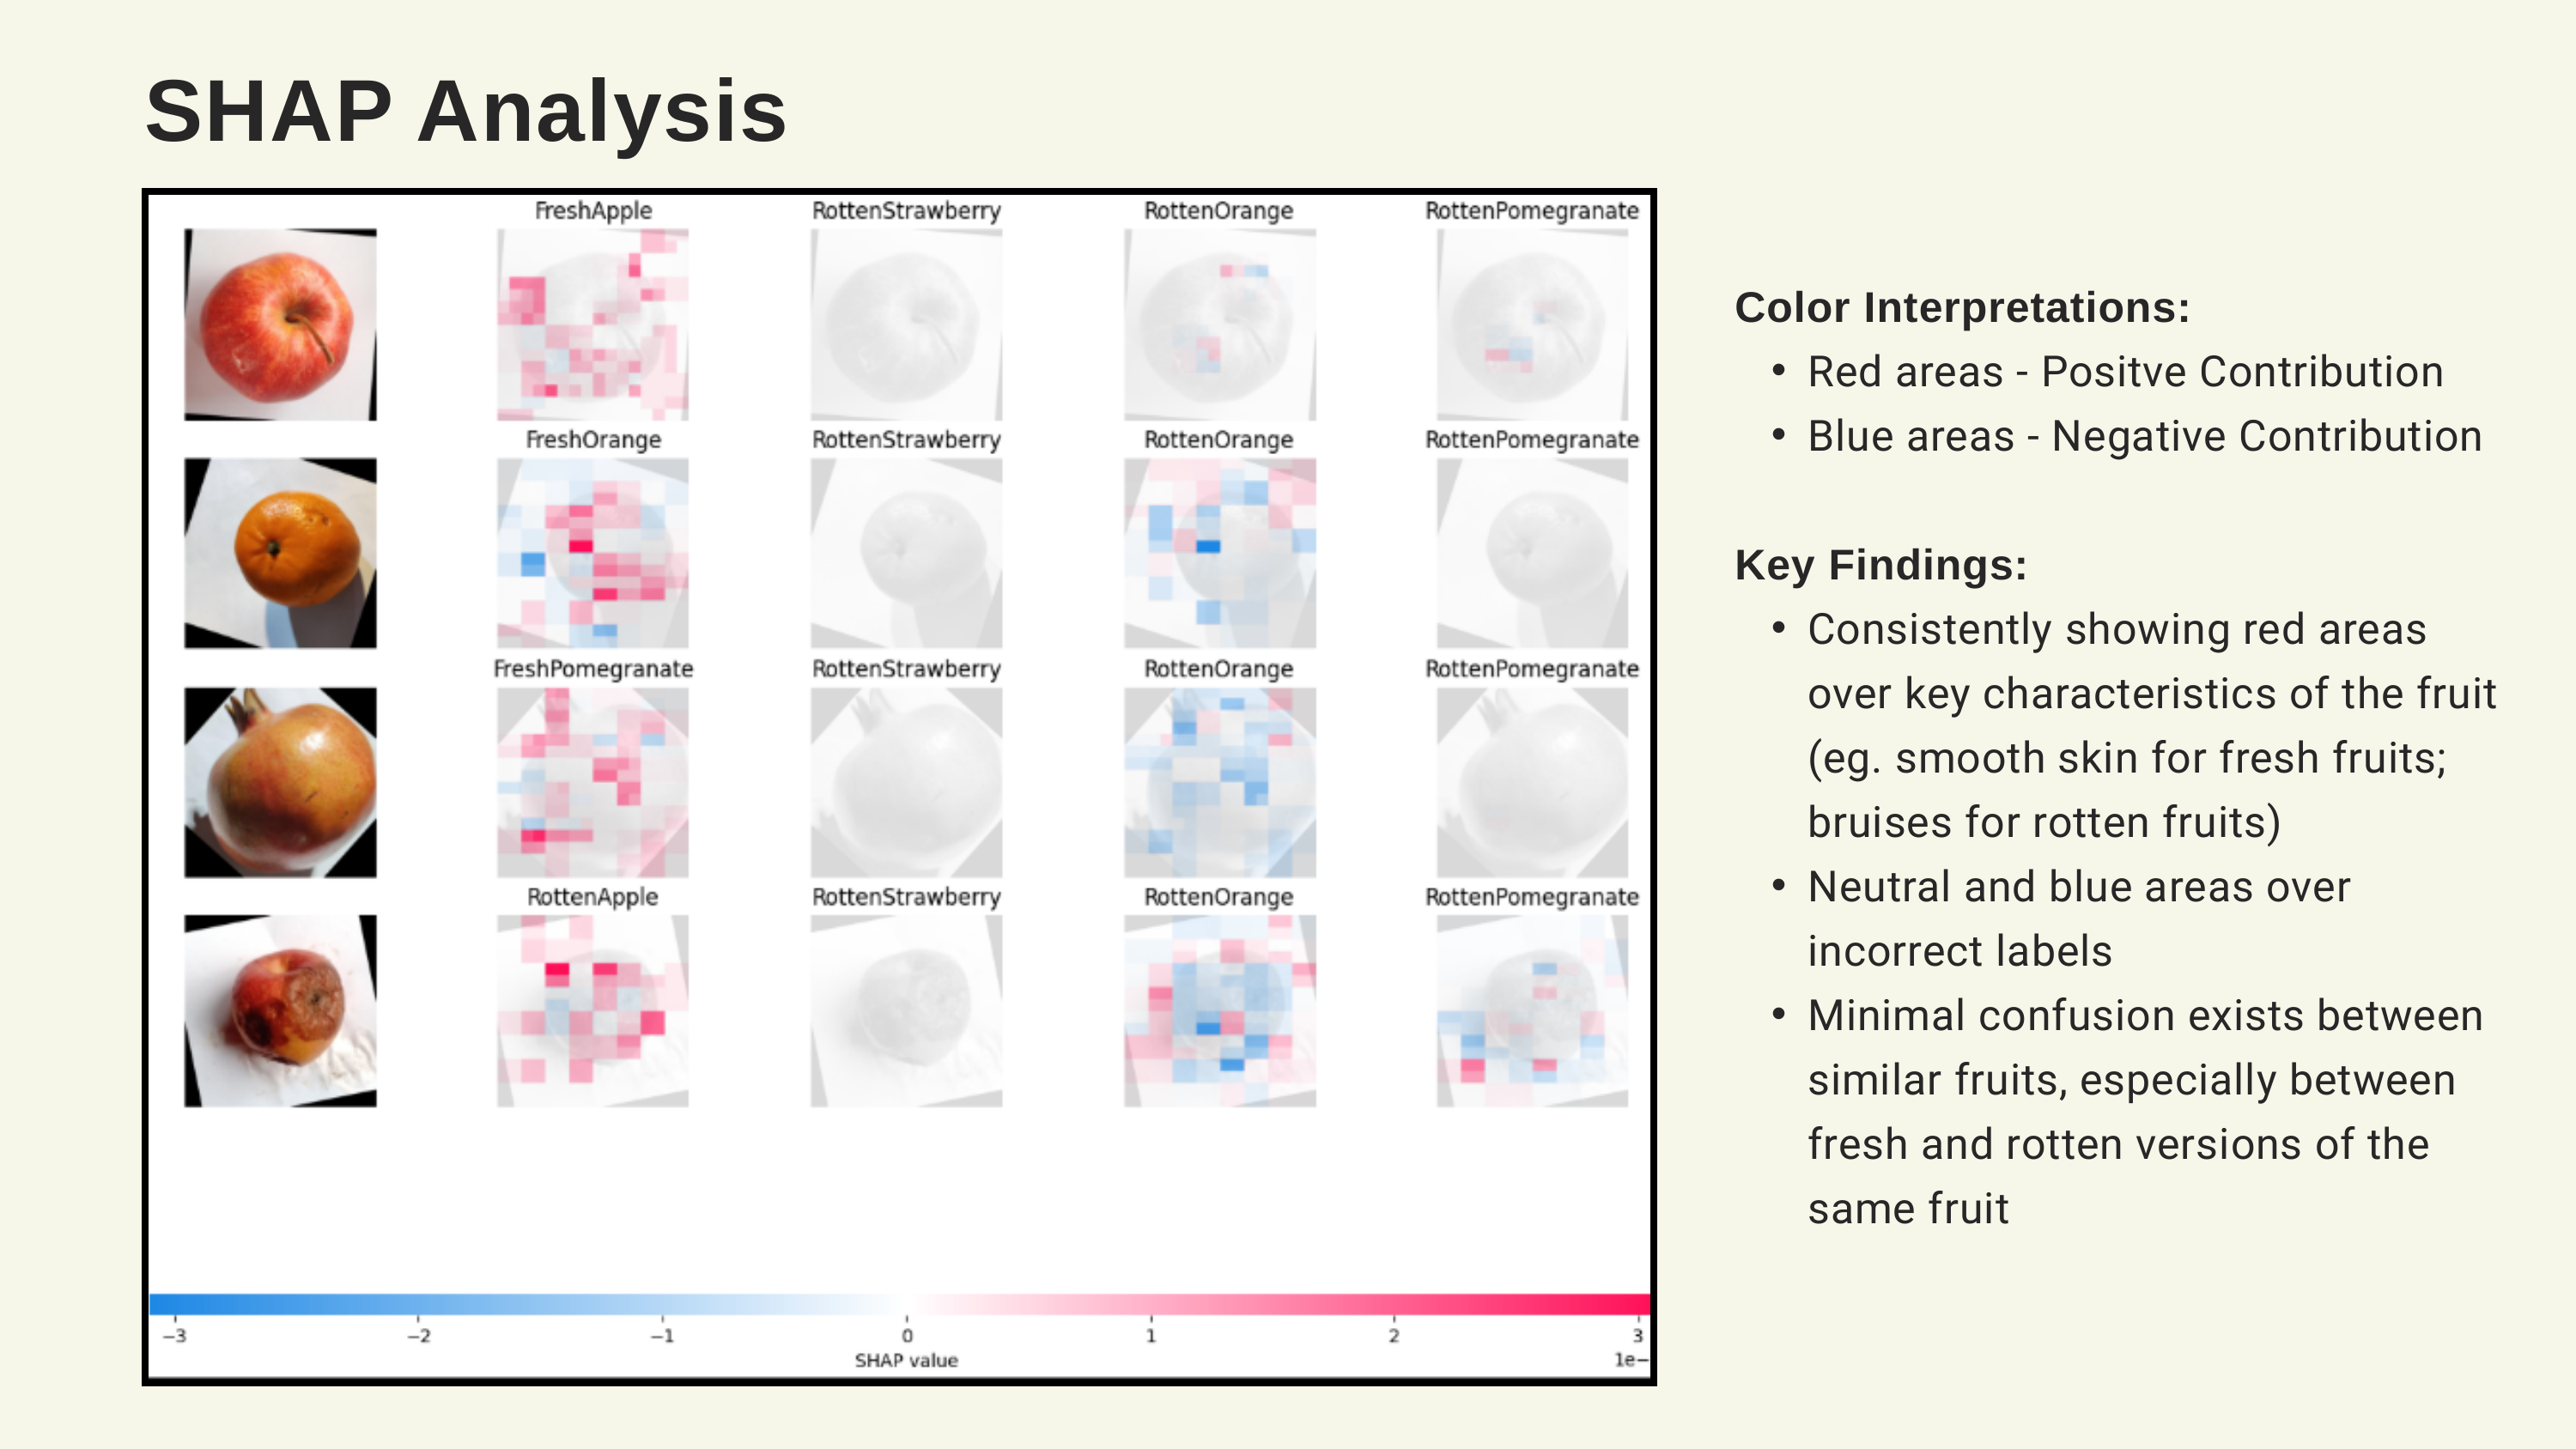

SHAP Analysis

Color Interpretations:
Red areas - Positve Contribution
Blue areas - Negative Contribution

Key Findings:
Consistently showing red areas over key characteristics of the fruit (eg. smooth skin for fresh fruits; bruises for rotten fruits)
Neutral and blue areas over incorrect labels
Minimal confusion exists between similar fruits, especially between fresh and rotten versions of the same fruit